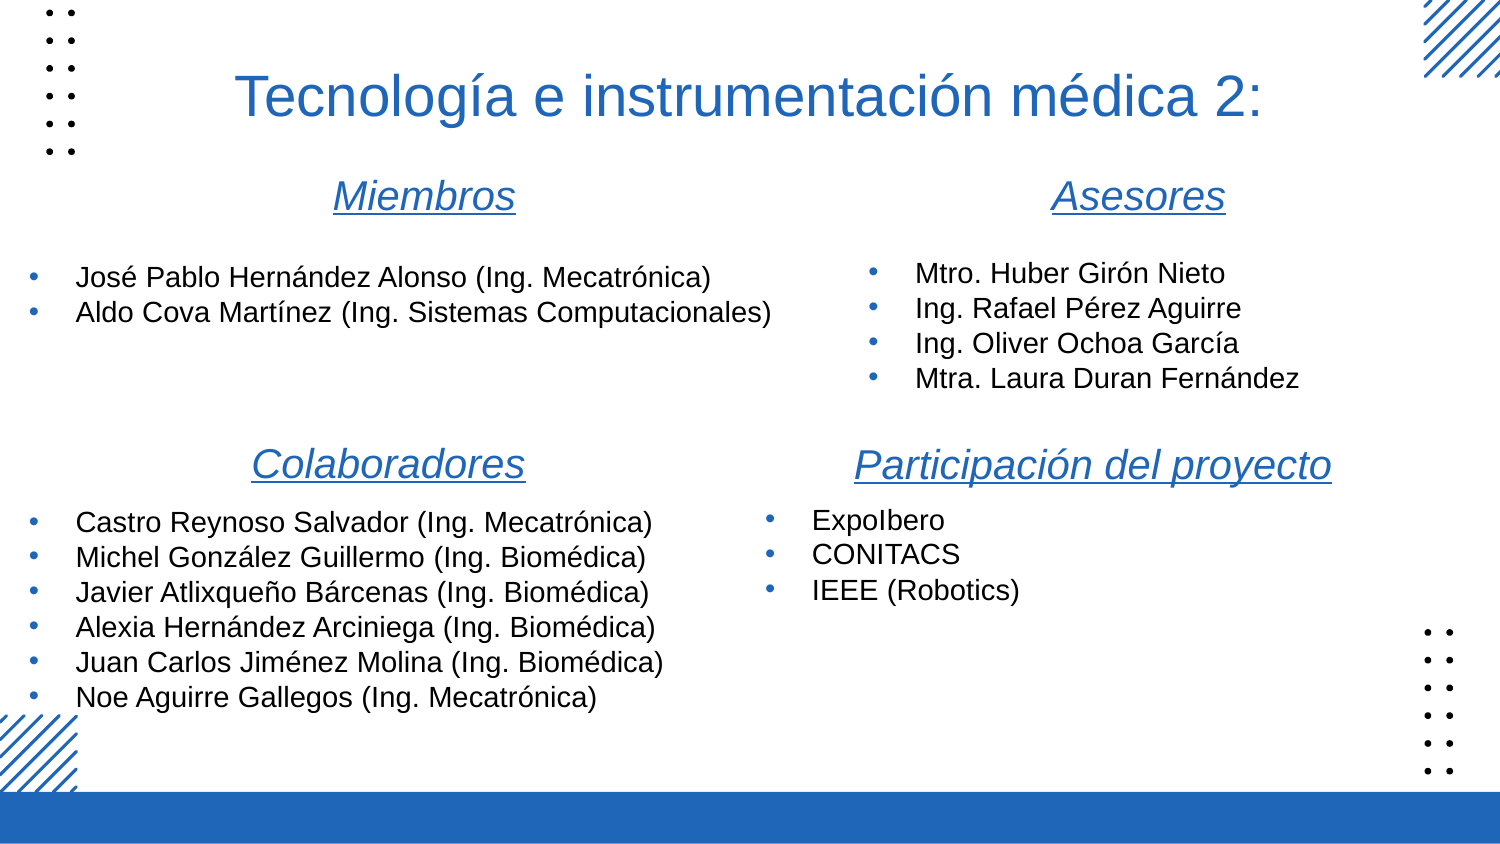

# Tecnología e instrumentación médica 2:
Asesores
Miembros

José Pablo Hernández Alonso (Ing. Mecatrónica)
Aldo Cova Martínez (Ing. Sistemas Computacionales)
Mtro. Huber Girón Nieto
Ing. Rafael Pérez Aguirre
Ing. Oliver Ochoa García
Mtra. Laura Duran Fernández
Colaboradores
Participación del proyecto
ExpoIbero
CONITACS
IEEE (Robotics)

Castro Reynoso Salvador (Ing. Mecatrónica)
Michel González Guillermo (Ing. Biomédica)
Javier Atlixqueño Bárcenas (Ing. Biomédica)
Alexia Hernández Arciniega (Ing. Biomédica)
Juan Carlos Jiménez Molina (Ing. Biomédica)
Noe Aguirre Gallegos (Ing. Mecatrónica)